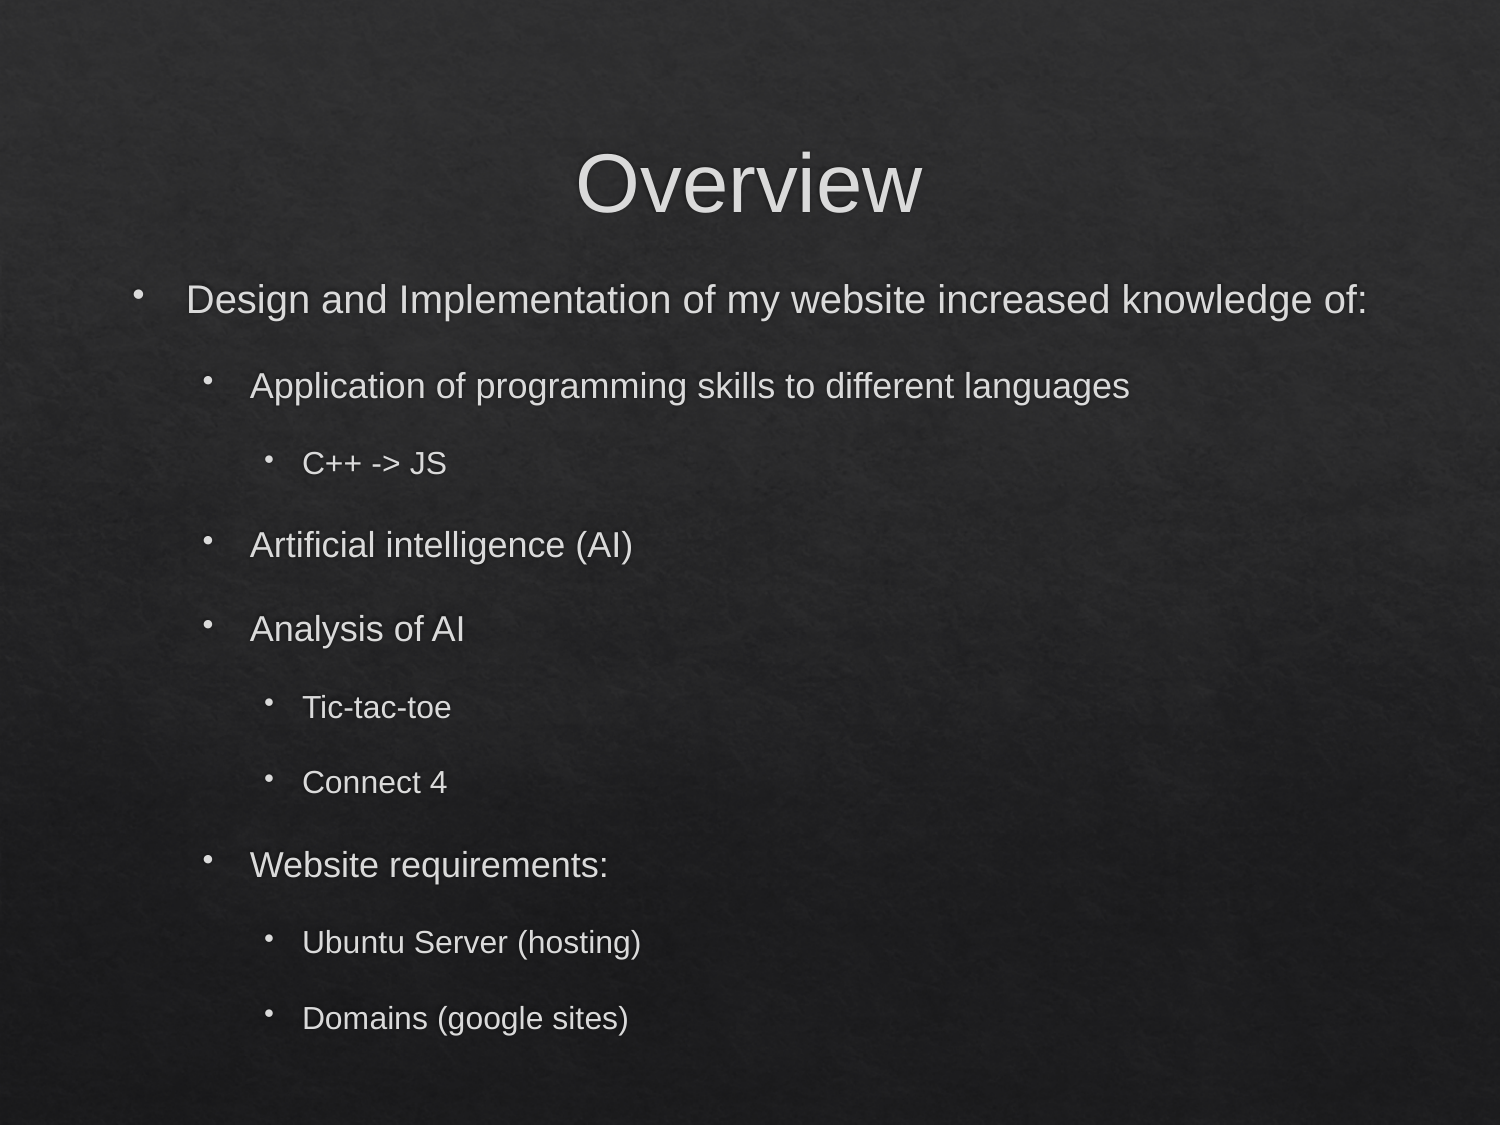

# Overview
Design and Implementation of my website increased knowledge of:
Application of programming skills to different languages
C++ -> JS
Artificial intelligence (AI)
Analysis of AI
Tic-tac-toe
Connect 4
Website requirements:
Ubuntu Server (hosting)
Domains (google sites)